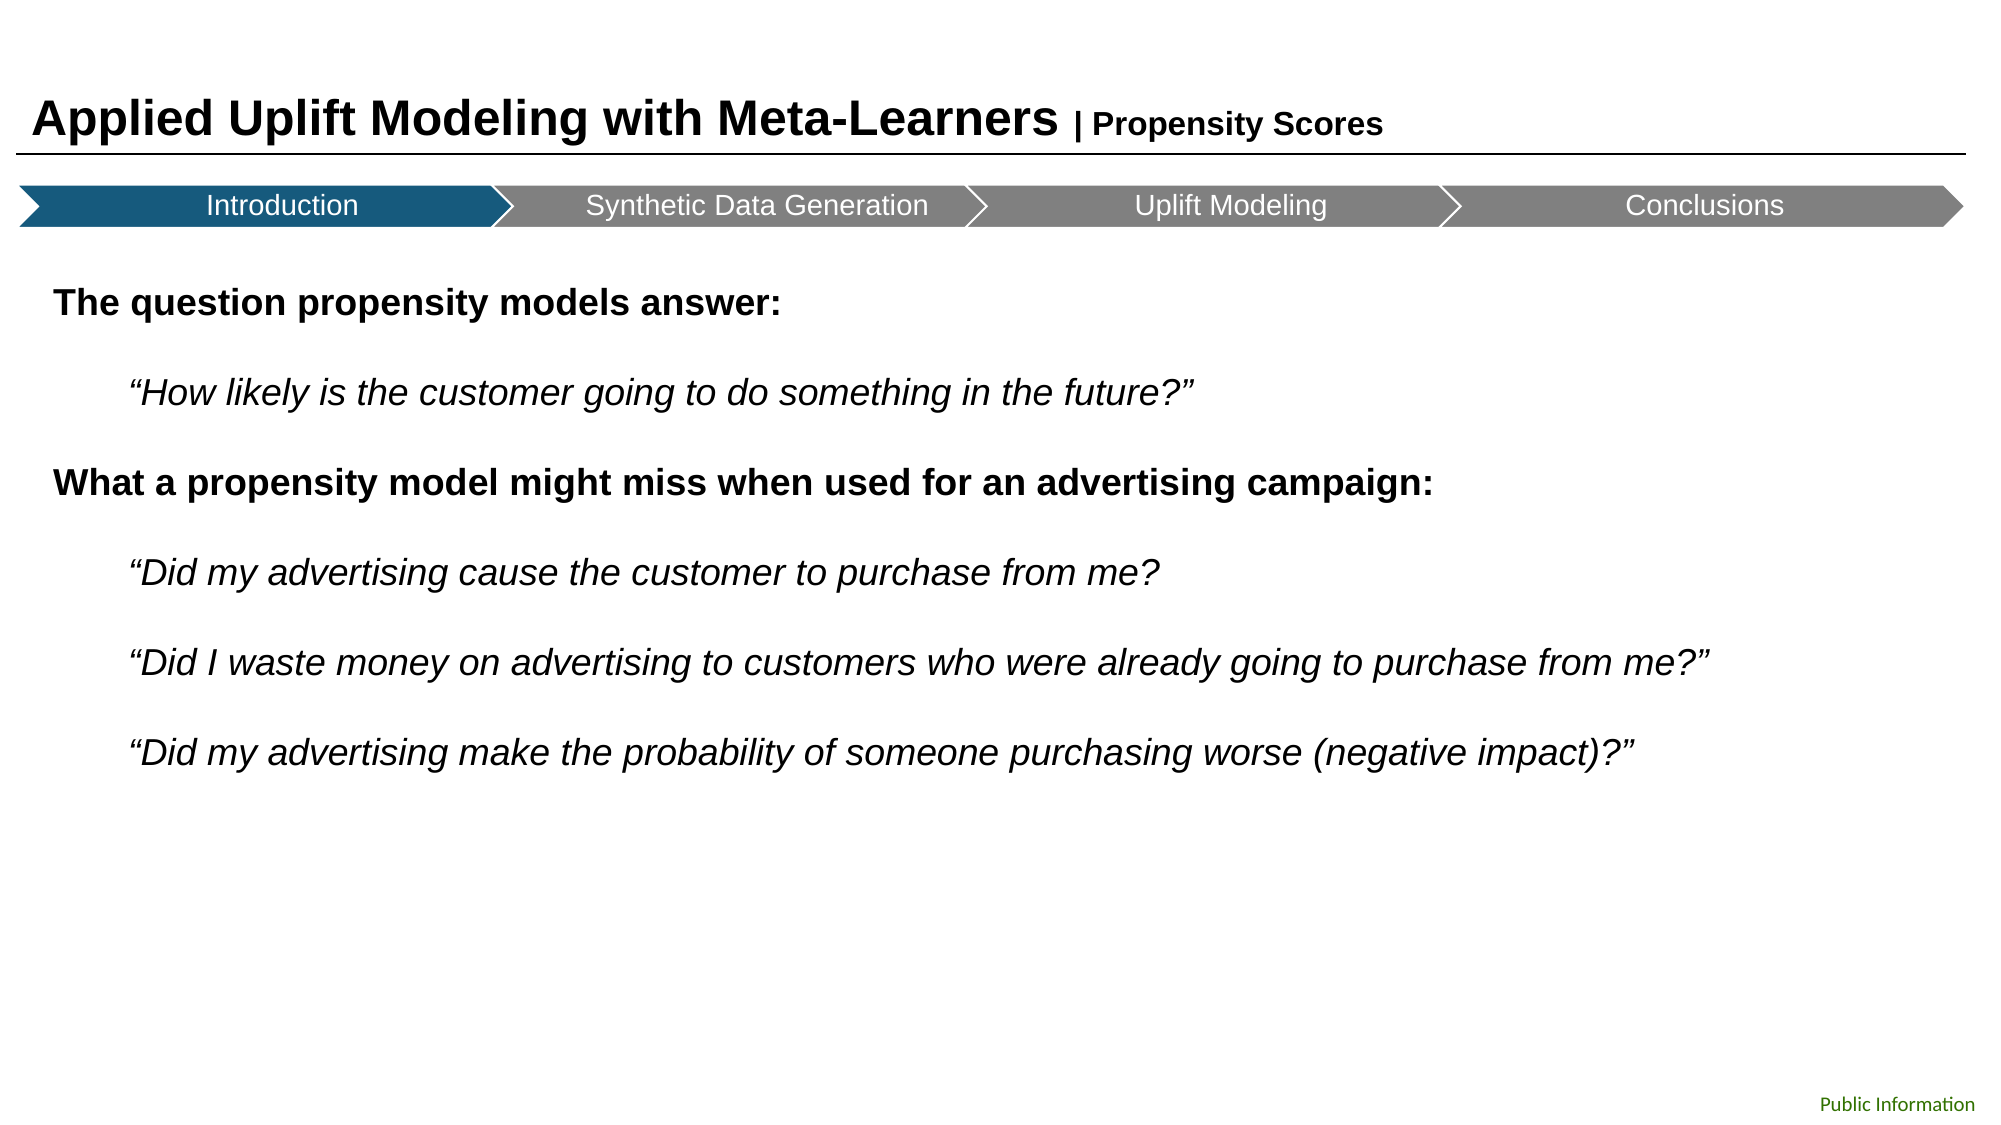

Applied Uplift Modeling with Meta-Learners | Propensity Scores
Introduction
Synthetic Data Generation
Uplift Modeling
Conclusions
The question propensity models answer:

“How likely is the customer going to do something in the future?”

What a propensity model might miss when used for an advertising campaign:

“Did my advertising cause the customer to purchase from me?

“Did I waste money on advertising to customers who were already going to purchase from me?”

“Did my advertising make the probability of someone purchasing worse (negative impact)?”